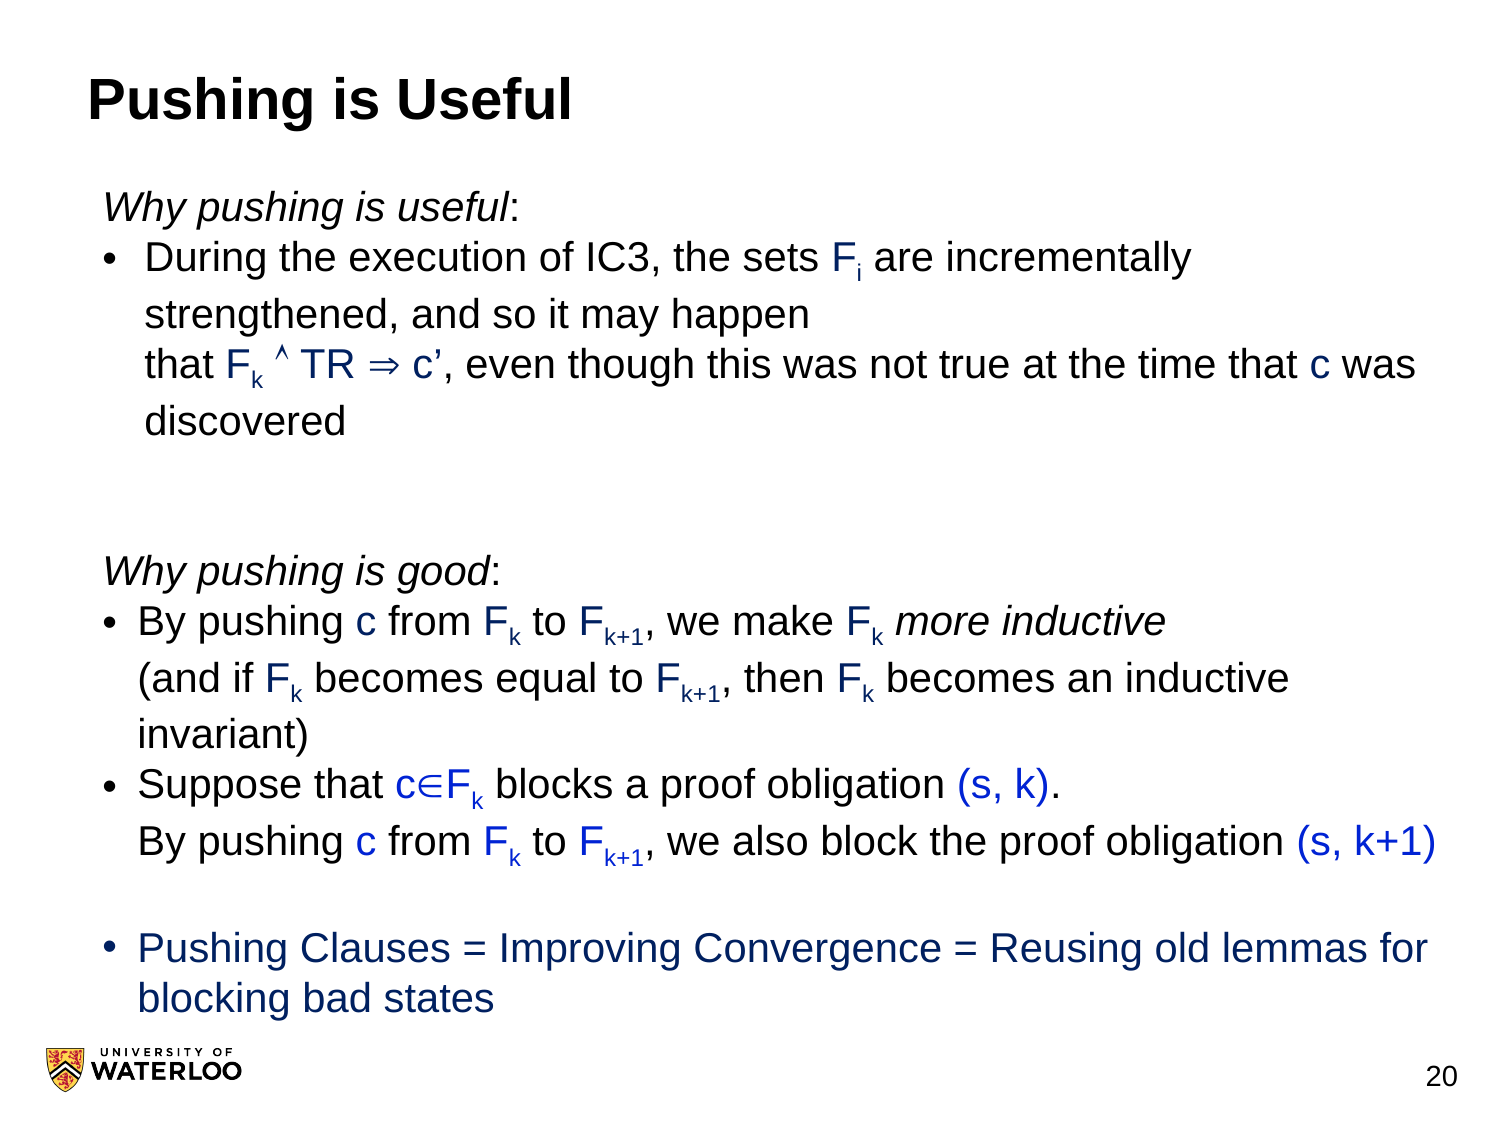

# Pushing is Useful
Why pushing is useful:
During the execution of IC3, the sets Fi are incrementally strengthened, and so it may happen
that Fk ∧ TR ⇒ c’, even though this was not true at the time that c was discovered

Why pushing is good:
By pushing c from Fk to Fk+1, we make Fk more inductive
(and if Fk becomes equal to Fk+1, then Fk becomes an inductive invariant)
Suppose that c∈Fk blocks a proof obligation (s, k).
By pushing c from Fk to Fk+1, we also block the proof obligation (s, k+1)

Pushing Clauses = Improving Convergence = Reusing old lemmas for blocking bad states